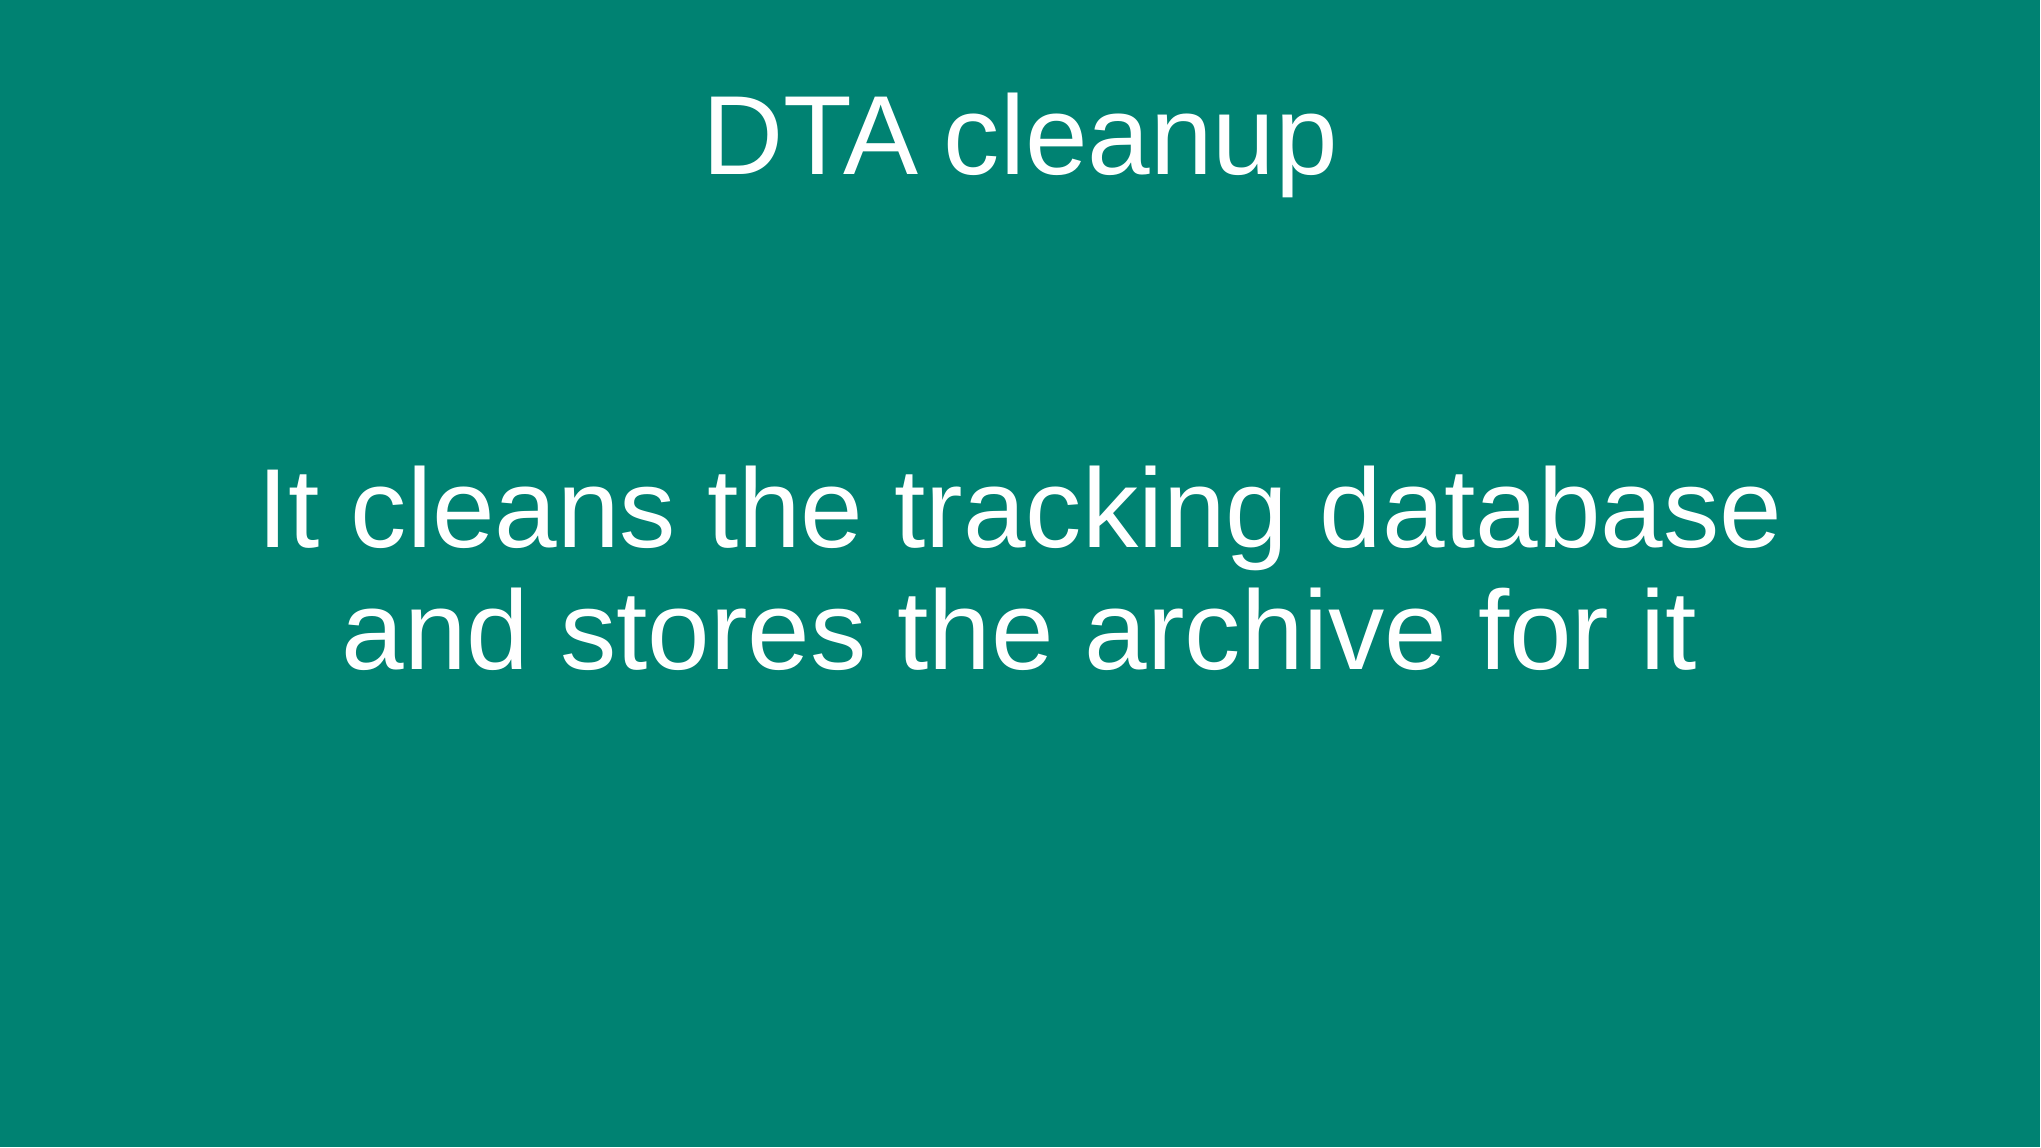

DTA cleanup
It cleans the tracking database
and stores the archive for it